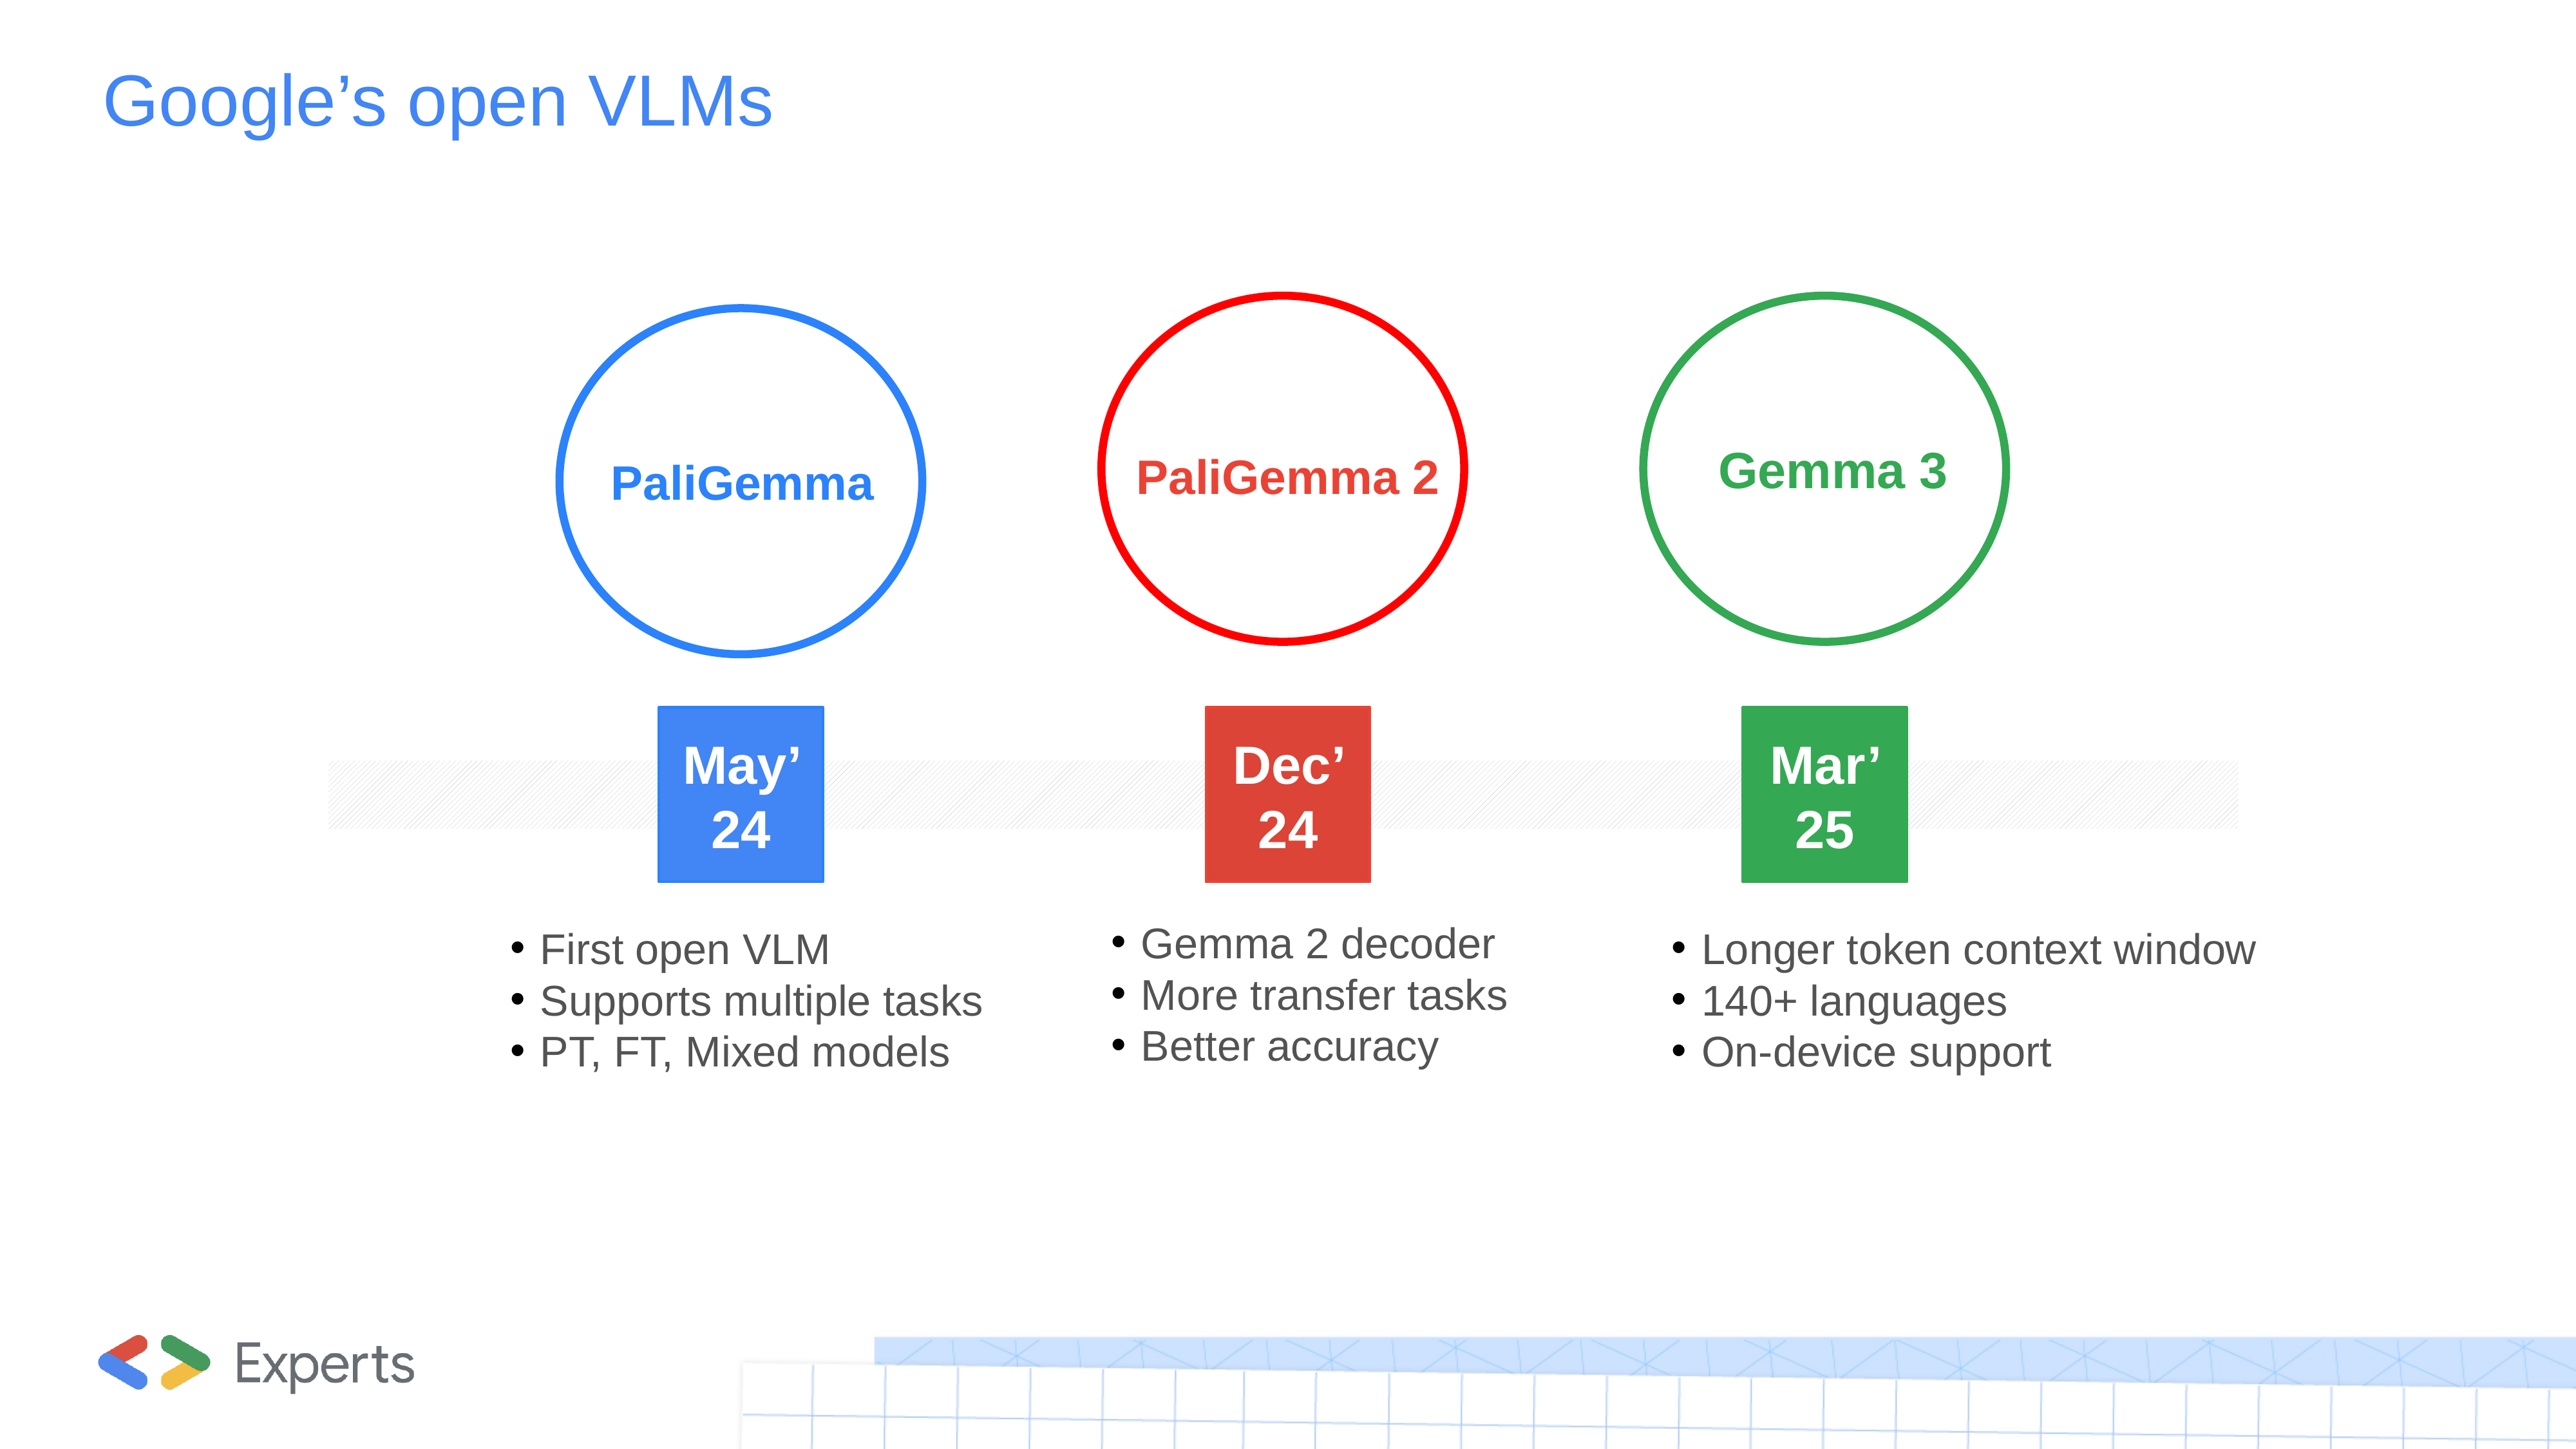

# Google’s open VLMs

Gemma 3
PaliGemma 2
PaliGemma
Mar’ 25
Dec’ 24
May’ 24

Gemma 2 decoder
More transfer tasks
Better accuracy
First open VLM
Supports multiple tasks
PT, FT, Mixed models
Longer token context window
140+ languages
On-device support